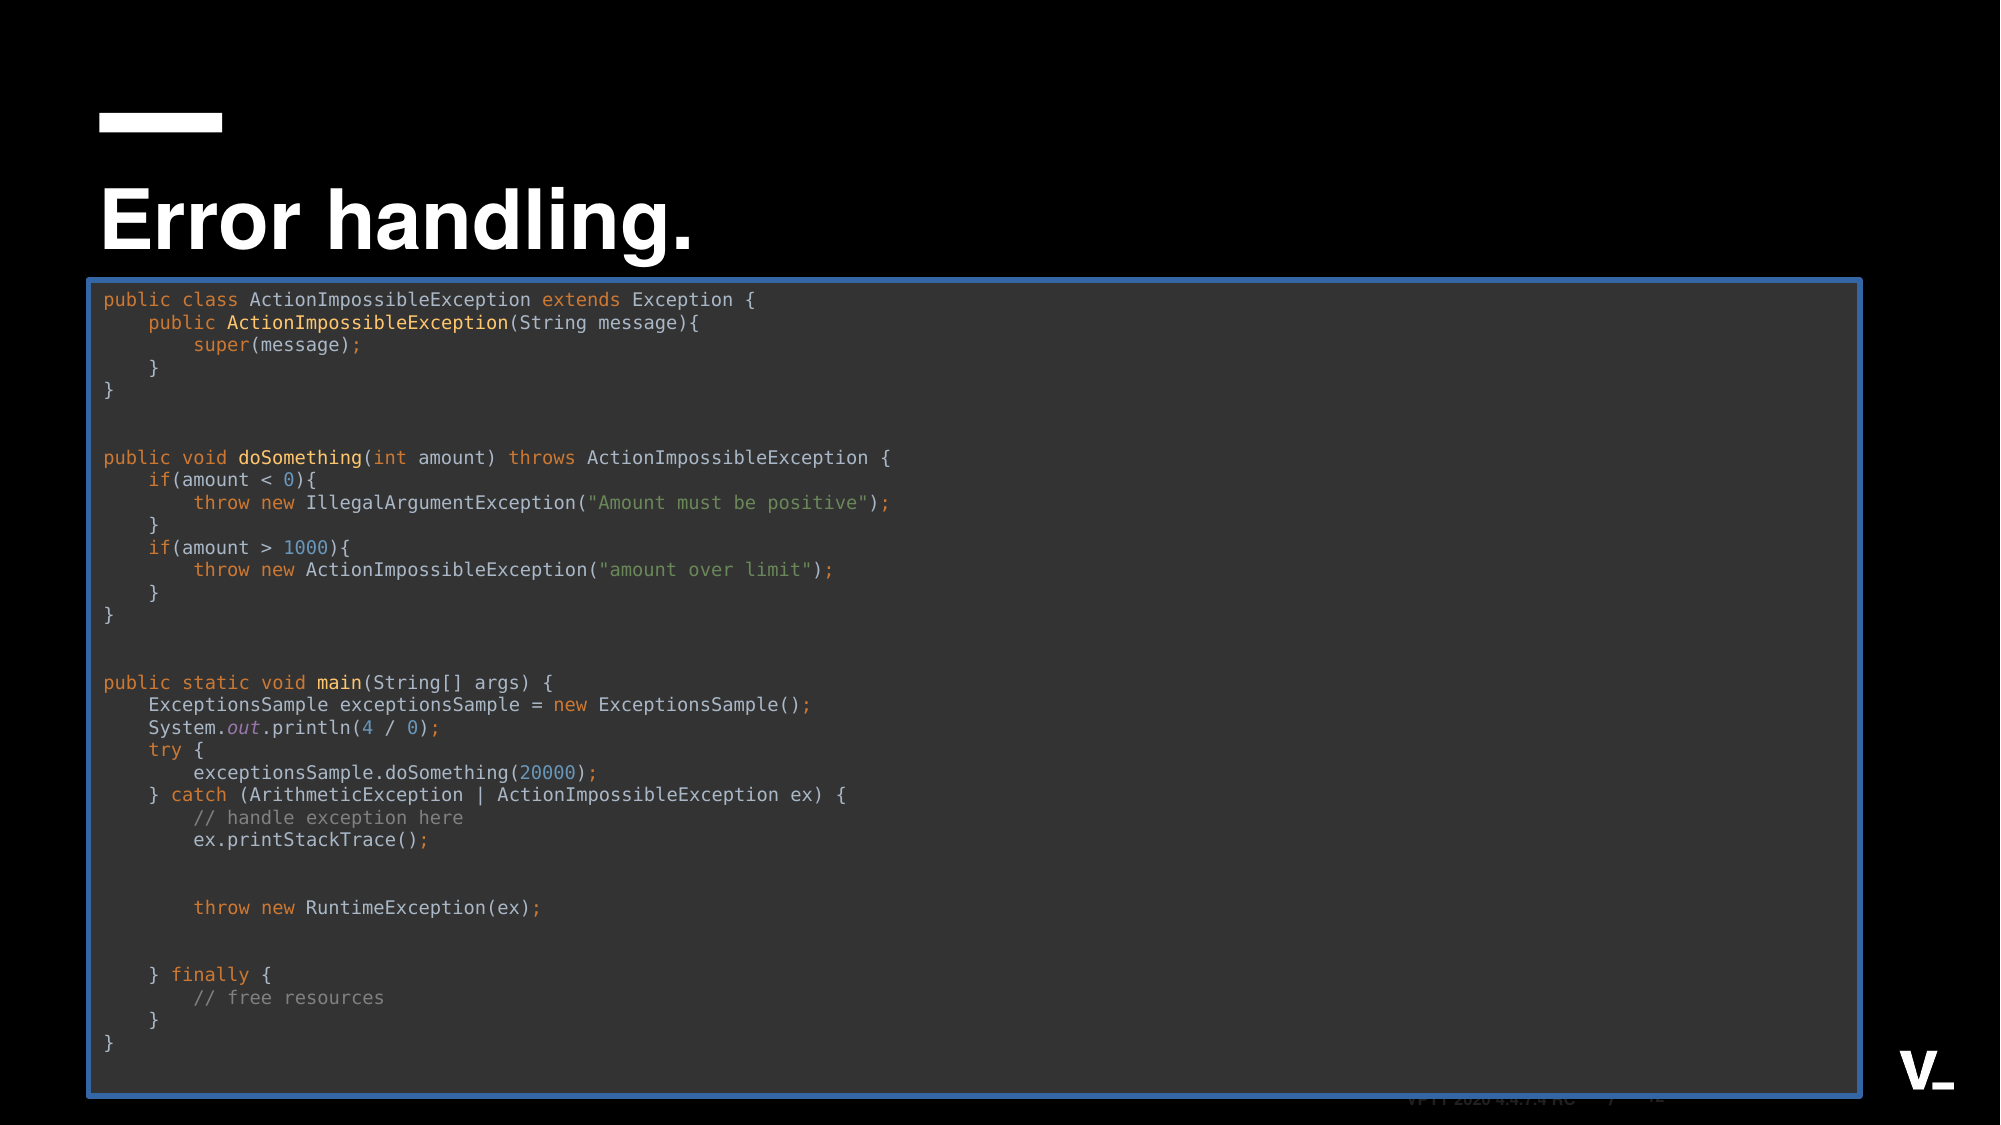

Error handling.
public class ActionImpossibleException extends Exception {
    public ActionImpossibleException(String message){
        super(message);
    }
}
public void doSomething(int amount) throws ActionImpossibleException {
    if(amount < 0){
        throw new IllegalArgumentException("Amount must be positive");
    }
    if(amount > 1000){
        throw new ActionImpossibleException("amount over limit");
    }
}
public static void main(String[] args) {
    ExceptionsSample exceptionsSample = new ExceptionsSample();
    System.out.println(4 / 0);
    try {
        exceptionsSample.doSomething(20000);
    } catch (ArithmeticException | ActionImpossibleException ex) {
        // handle exception here
        ex.printStackTrace();
        throw new RuntimeException(ex);
    } finally {
        // free resources
    }
}

12
VPTT 2020 4.4.7.4 RC       /